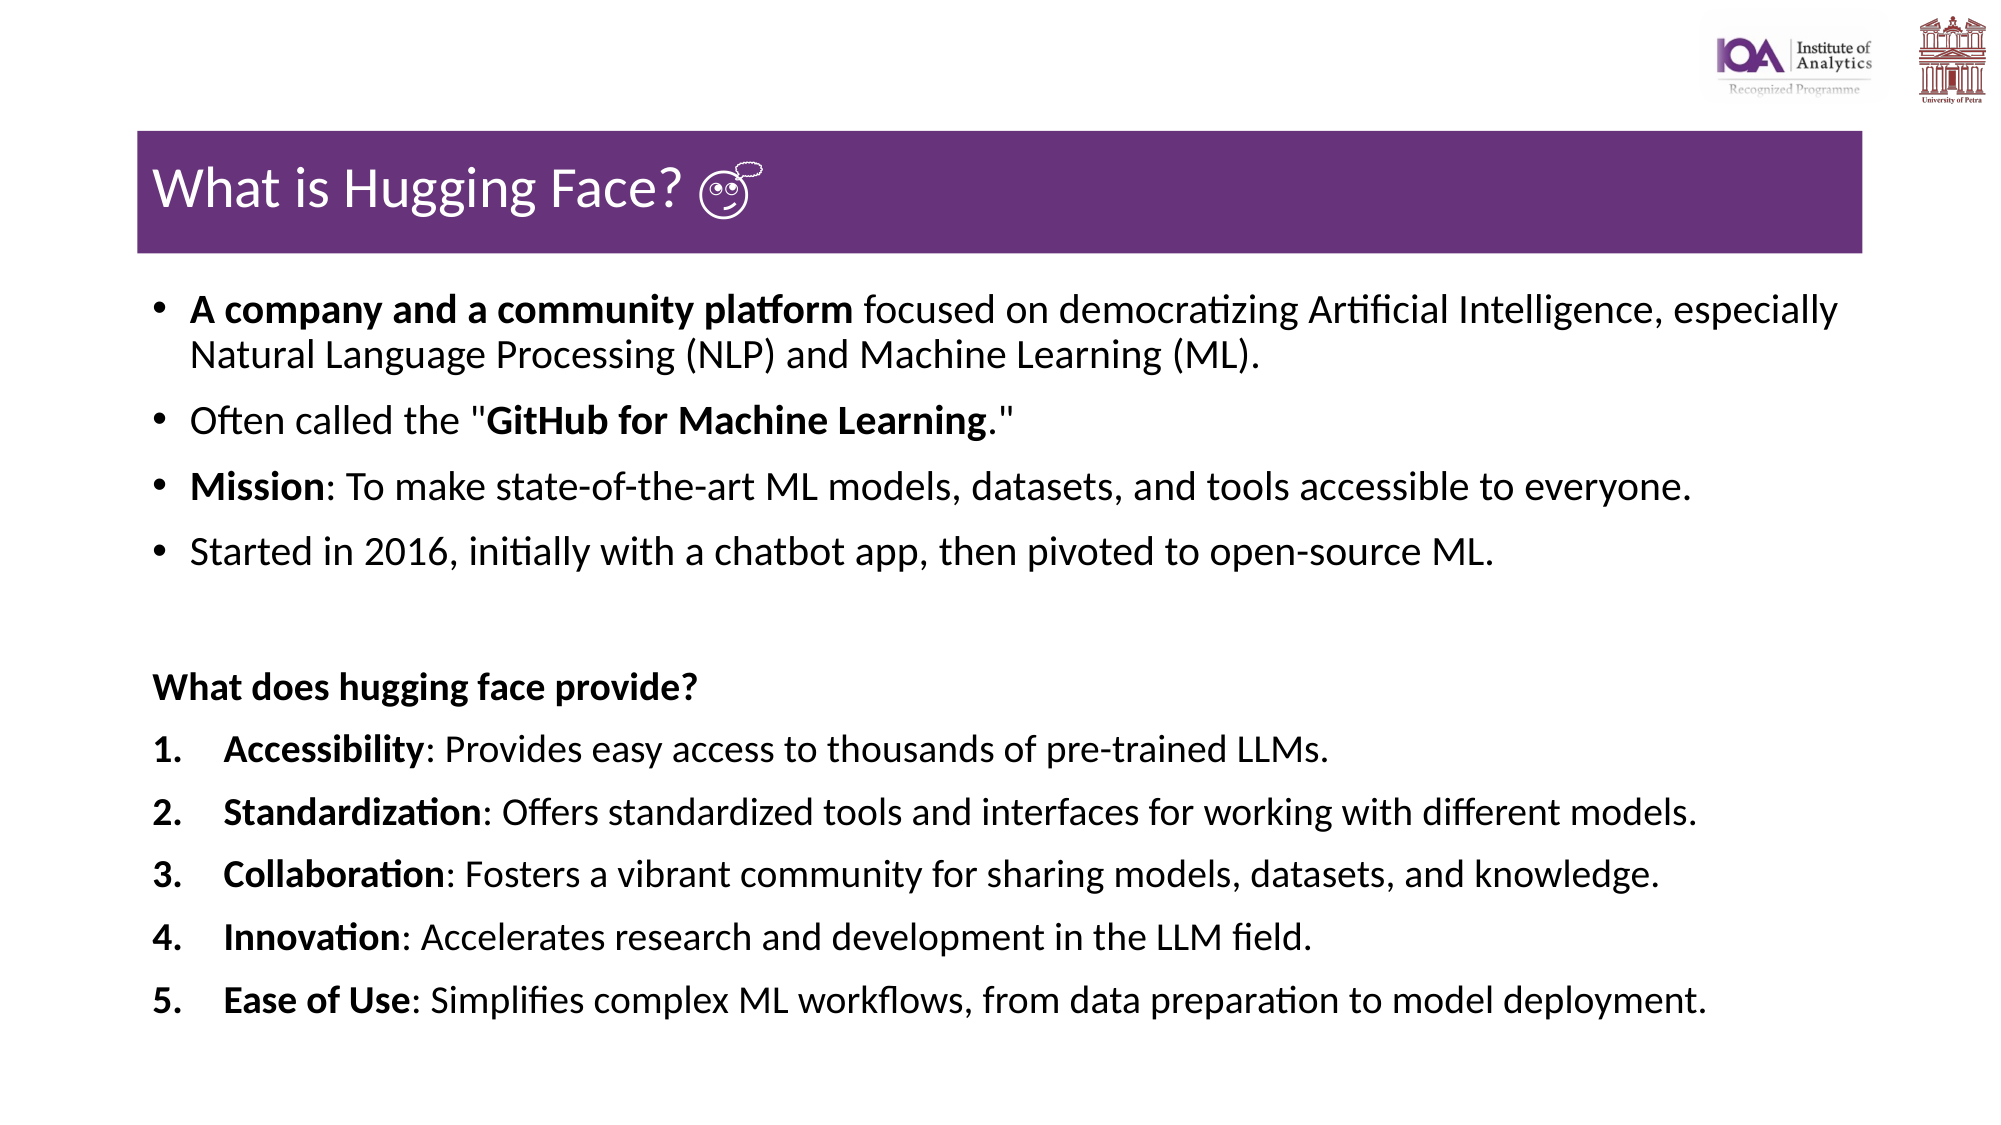

# What is Hugging Face? 🤔
A company and a community platform focused on democratizing Artificial Intelligence, especially Natural Language Processing (NLP) and Machine Learning (ML).
Often called the "GitHub for Machine Learning."
Mission: To make state-of-the-art ML models, datasets, and tools accessible to everyone.
Started in 2016, initially with a chatbot app, then pivoted to open-source ML.
What does hugging face provide?
Accessibility: Provides easy access to thousands of pre-trained LLMs.
Standardization: Offers standardized tools and interfaces for working with different models.
Collaboration: Fosters a vibrant community for sharing models, datasets, and knowledge.
Innovation: Accelerates research and development in the LLM field.
Ease of Use: Simplifies complex ML workflows, from data preparation to model deployment.